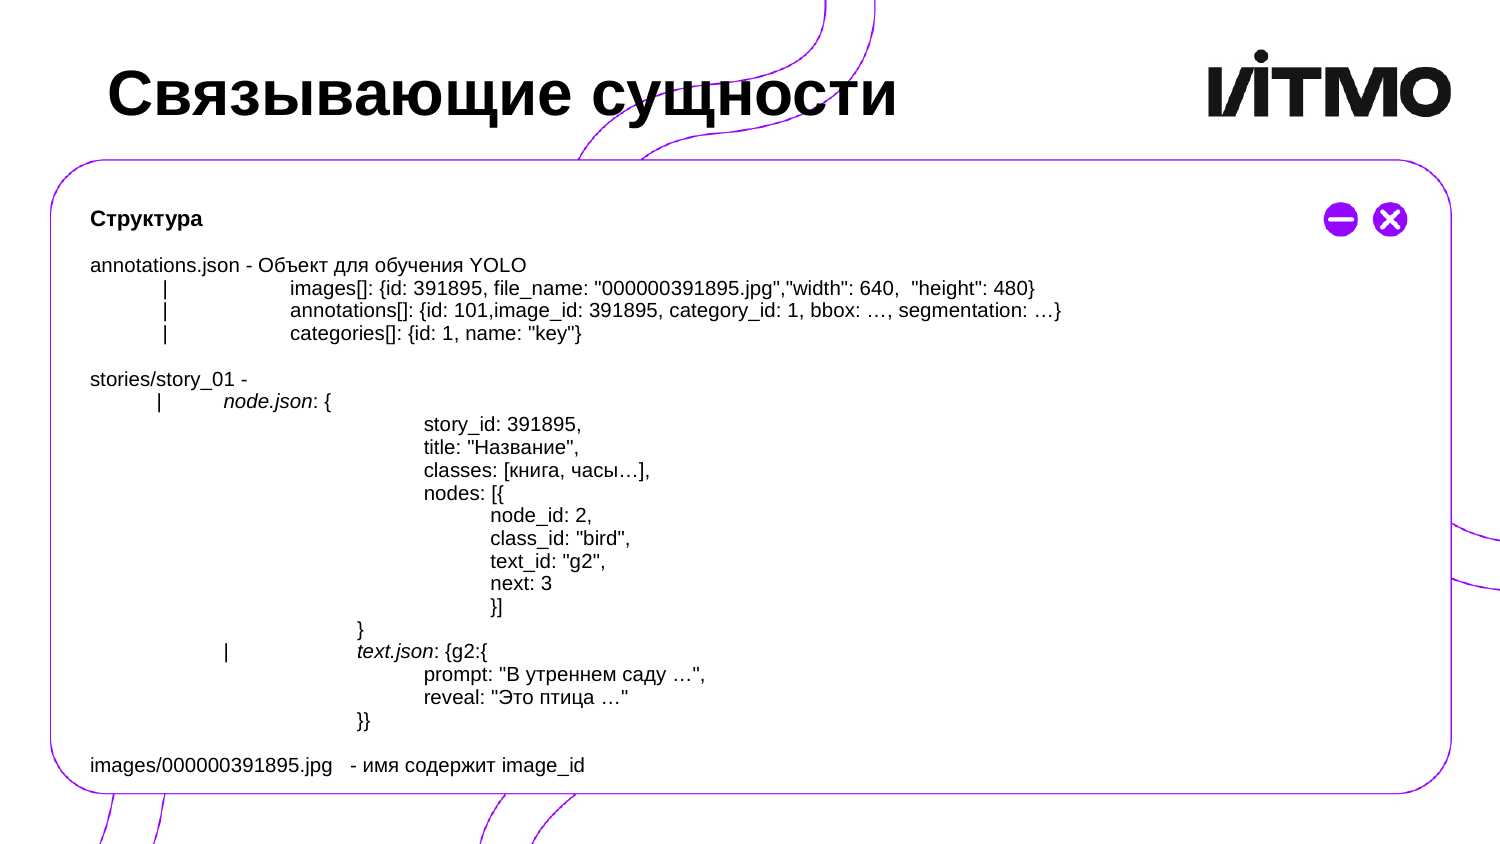

# Связывающие сущности
Структура

annotations.json - Объект для обучения YOLO
 |	images[]: {id: 391895, file_name: "000000391895.jpg","width": 640,  "height": 480}
 |   	annotations[]: {id: 101,image_id: 391895, category_id: 1, bbox: …, segmentation: …}
 |	categories[]: {id: 1, name: "key"}

stories/story_01 -
|	node.json: {
story_id: 391895,
title: "Название",
classes: [книга, часы…],
nodes: [{
node_id: 2,
class_id: "bird",
text_id: "g2",
next: 3
}]
}
 	|   	text.json: {g2:{
prompt: "В утреннем саду …",
reveal: "Это птица …"
}}

images/000000391895.jpg   - имя содержит image_id